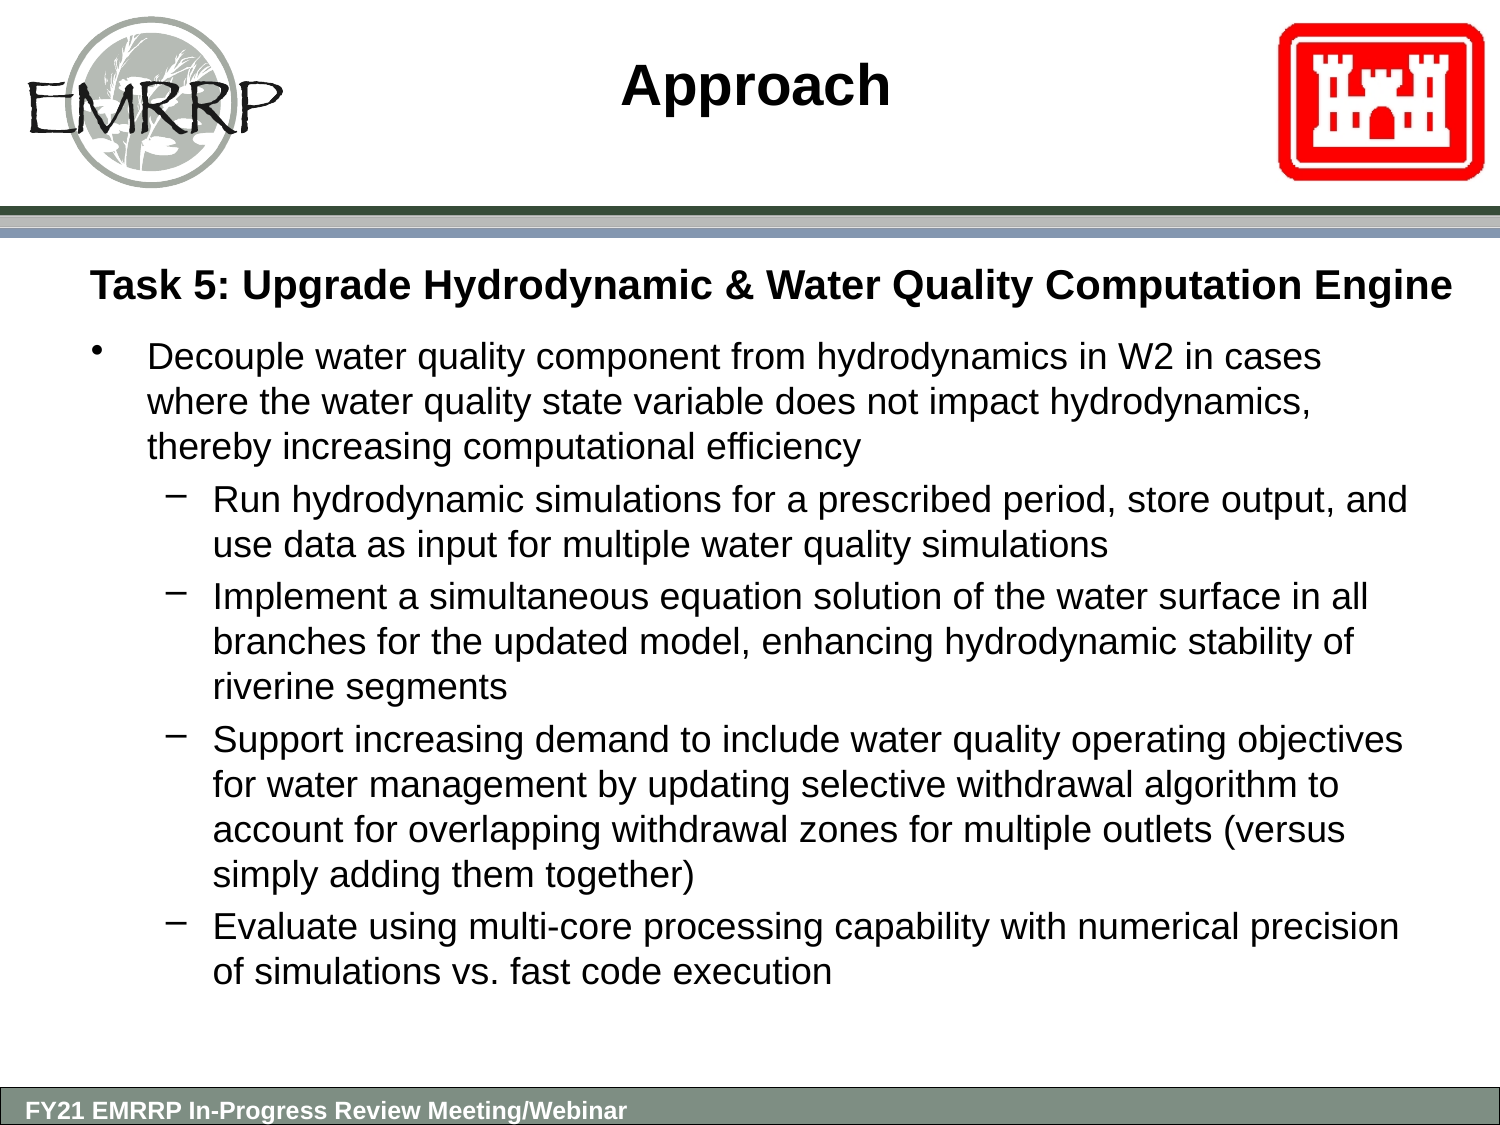

# Approach
Task 5: Upgrade Hydrodynamic & Water Quality Computation Engine

Decouple water quality component from hydrodynamics in W2 in cases where the water quality state variable does not impact hydrodynamics, thereby increasing computational efficiency
Run hydrodynamic simulations for a prescribed period, store output, and use data as input for multiple water quality simulations
Implement a simultaneous equation solution of the water surface in all branches for the updated model, enhancing hydrodynamic stability of riverine segments
Support increasing demand to include water quality operating objectives for water management by updating selective withdrawal algorithm to account for overlapping withdrawal zones for multiple outlets (versus simply adding them together)
Evaluate using multi-core processing capability with numerical precision of simulations vs. fast code execution